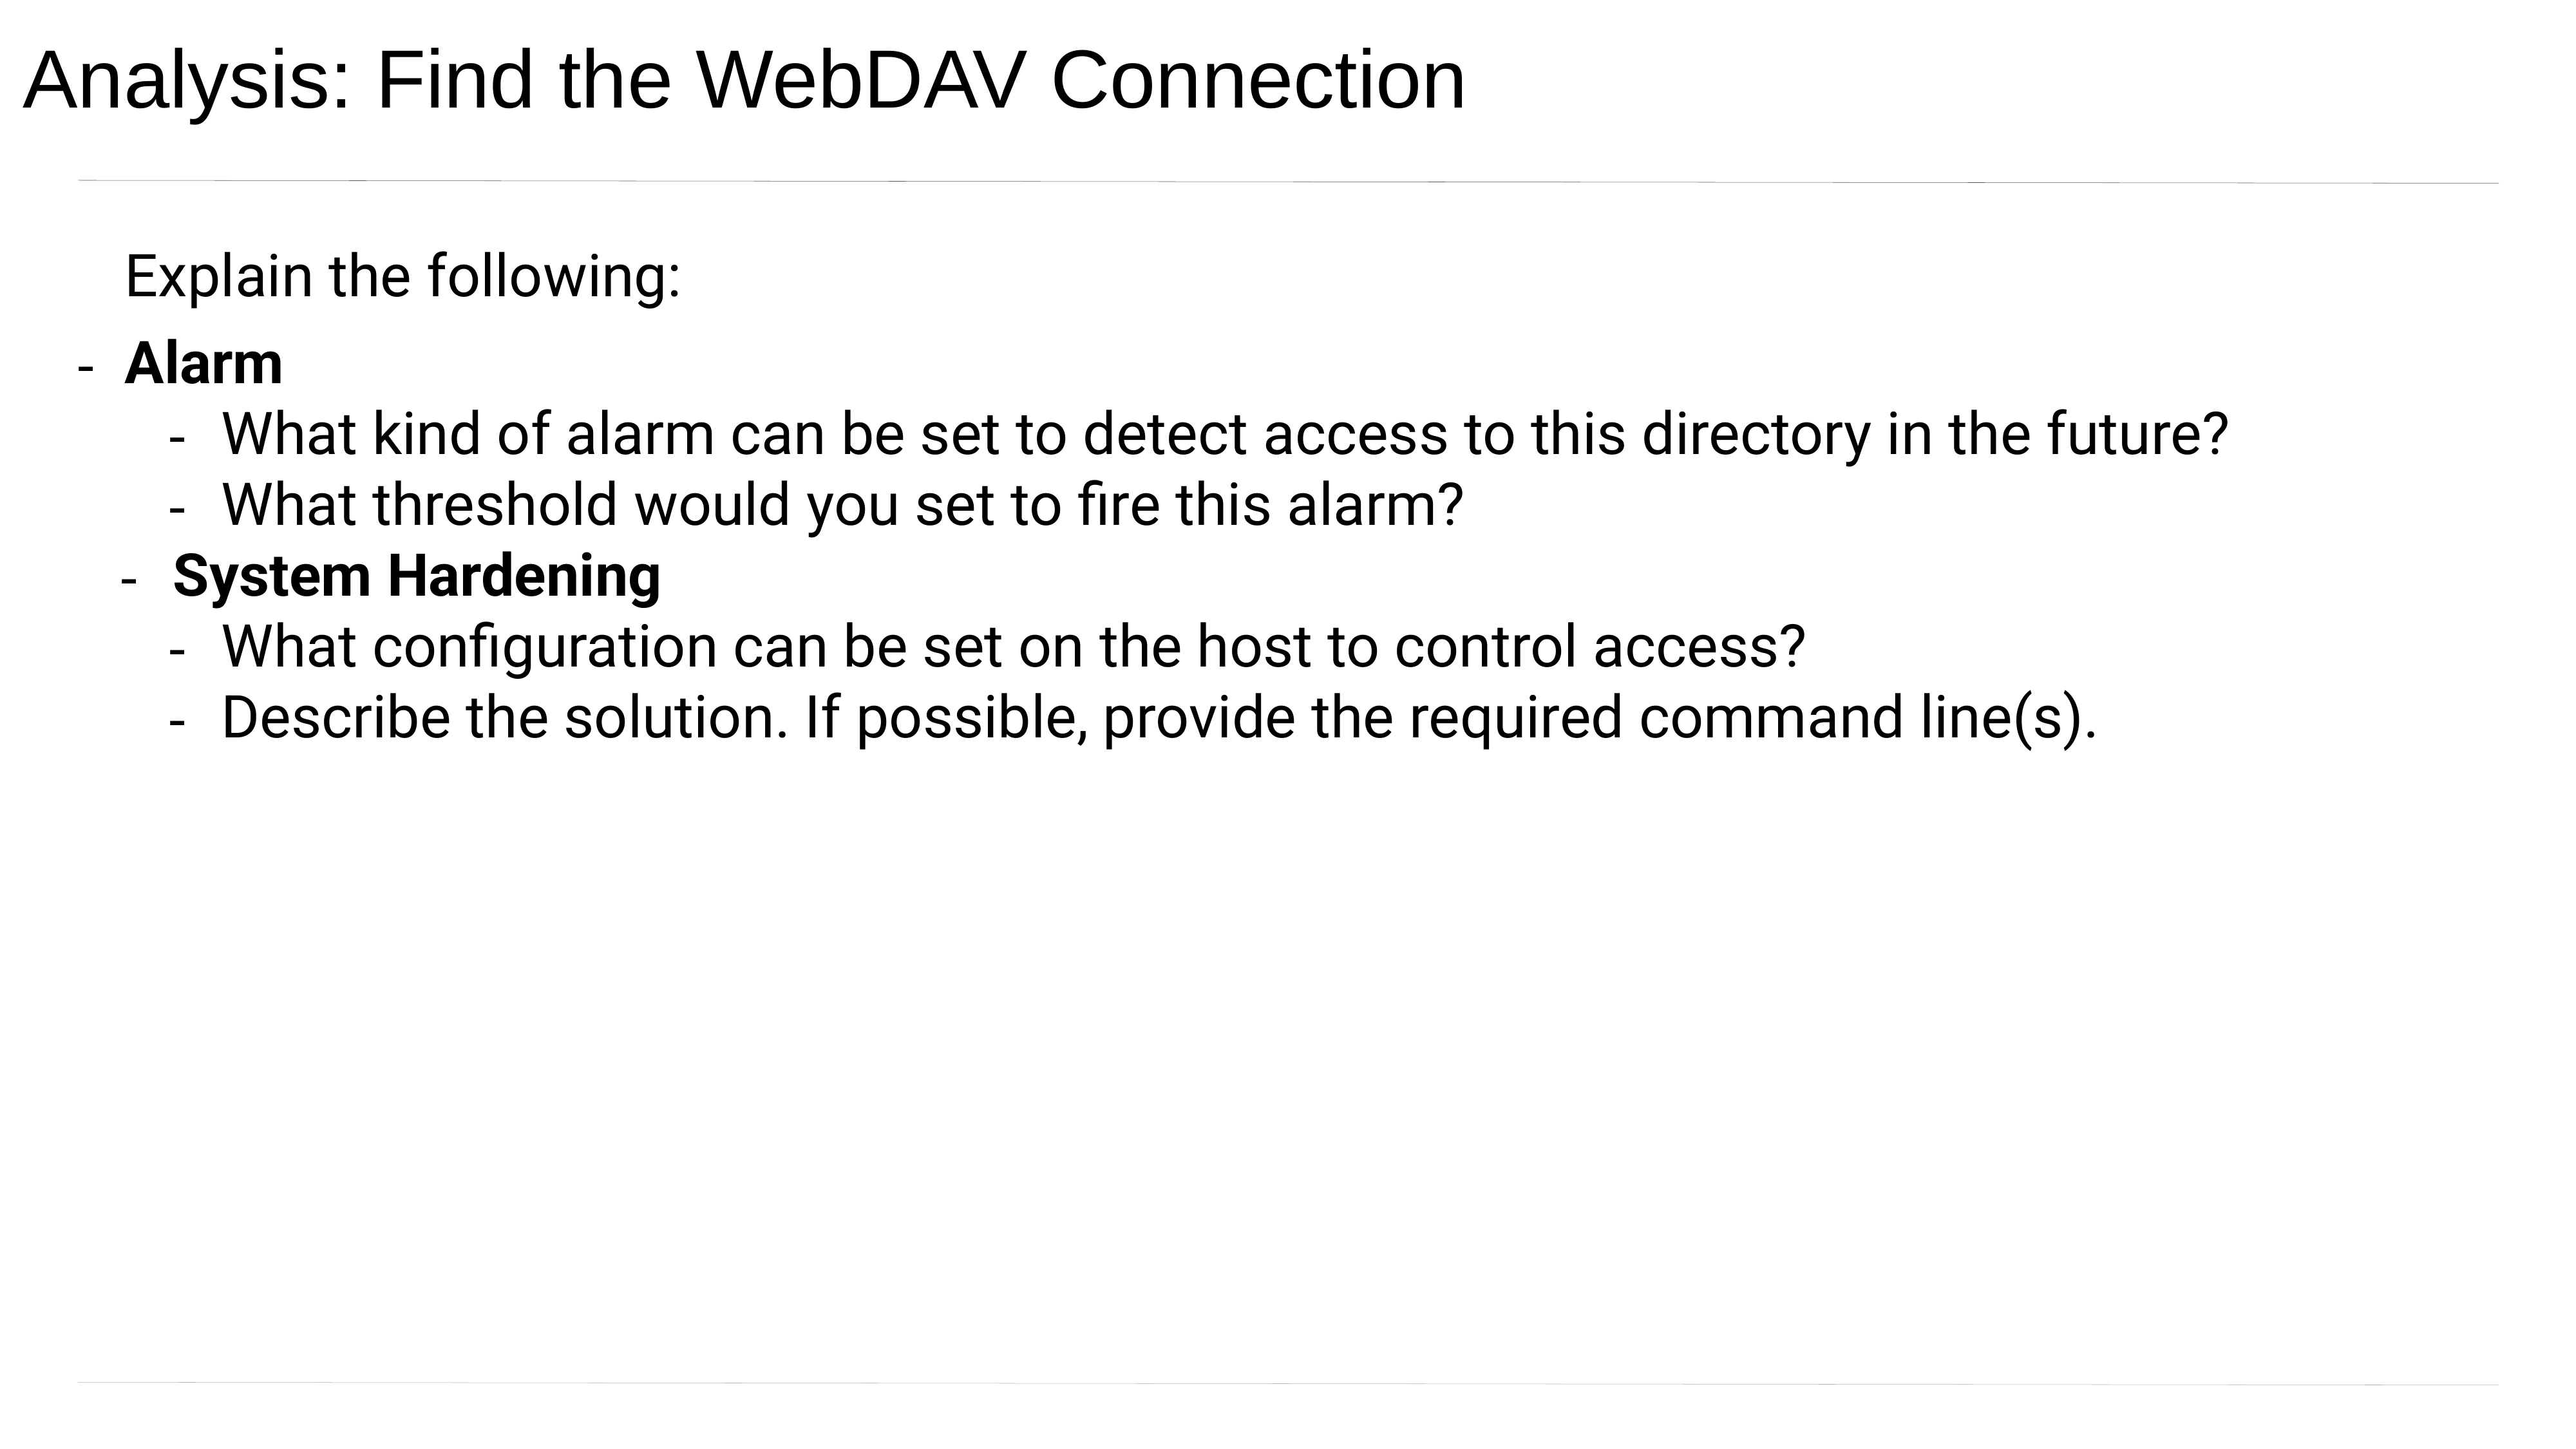

# Analysis: Find the WebDAV Connection
Explain the following:
Alarm
What kind of alarm can be set to detect access to this directory in the future?
What threshold would you set to fire this alarm?
System Hardening
What configuration can be set on the host to control access?
Describe the solution. If possible, provide the required command line(s).
21